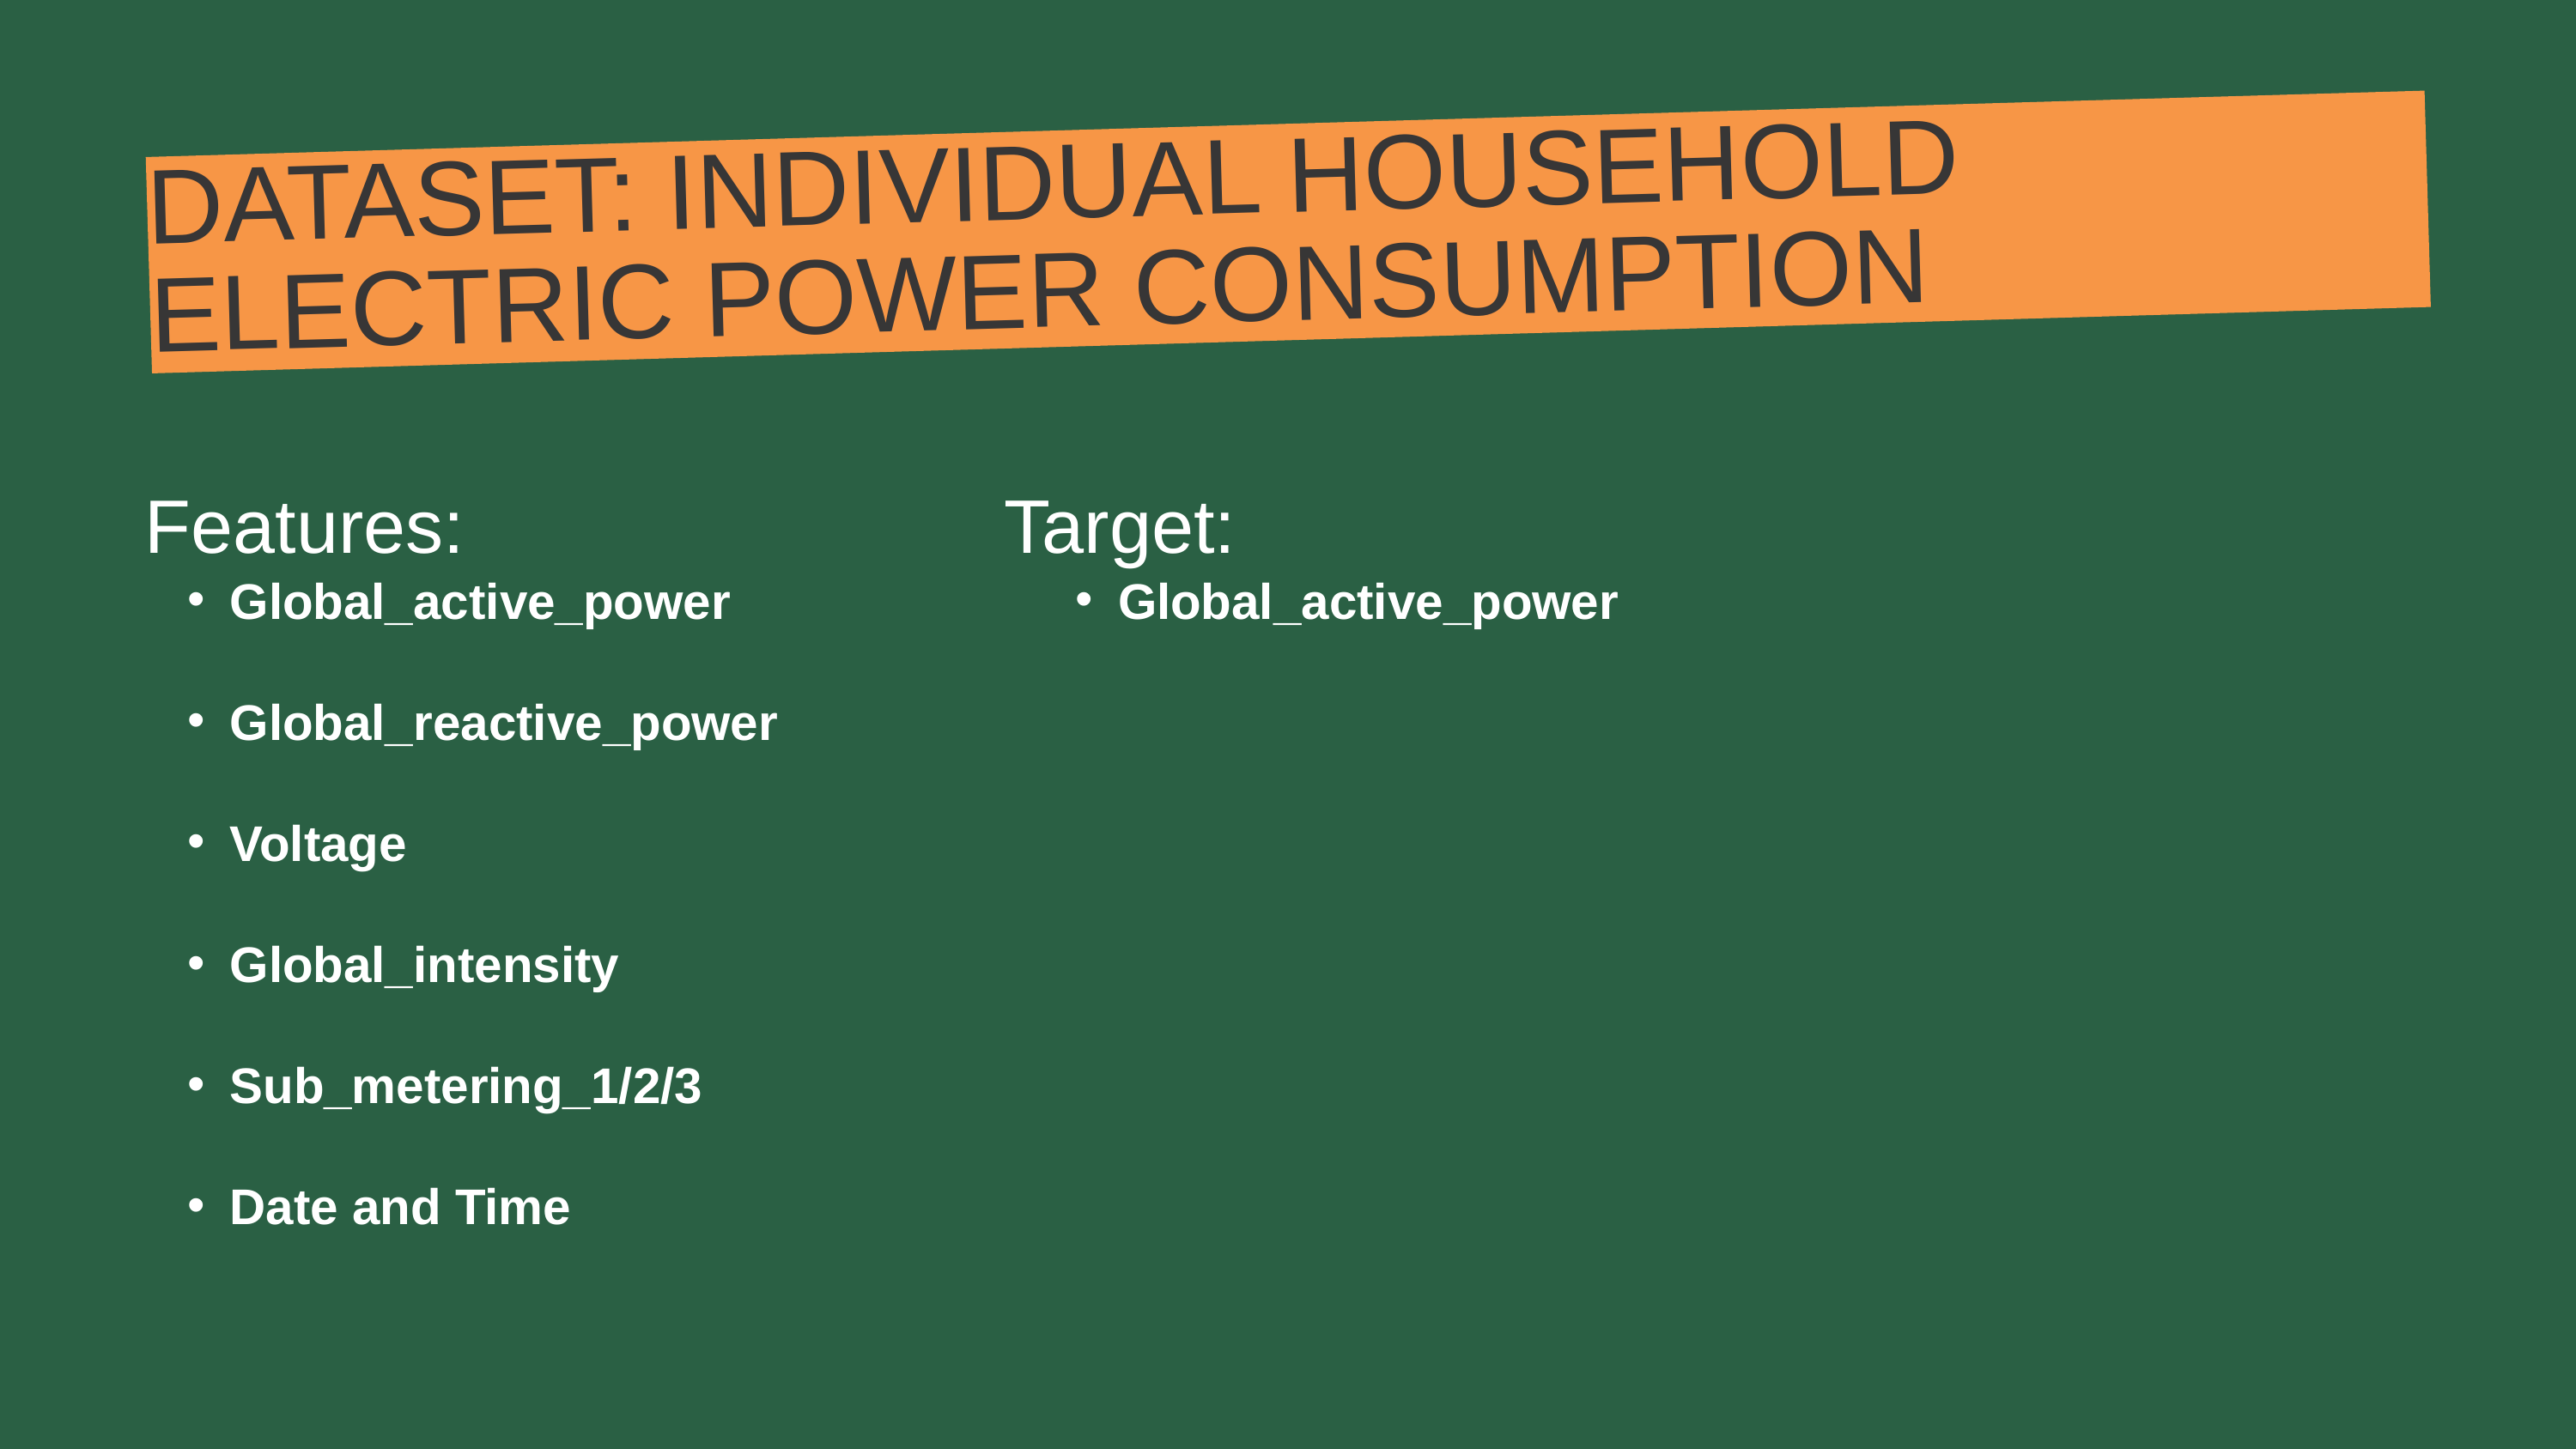

DATASET: INDIVIDUAL HOUSEHOLD ELECTRIC POWER CONSUMPTION
Features:
Global_active_power

Global_reactive_power

Voltage

Global_intensity

Sub_metering_1/2/3

Date and Time
Target:
Global_active_power